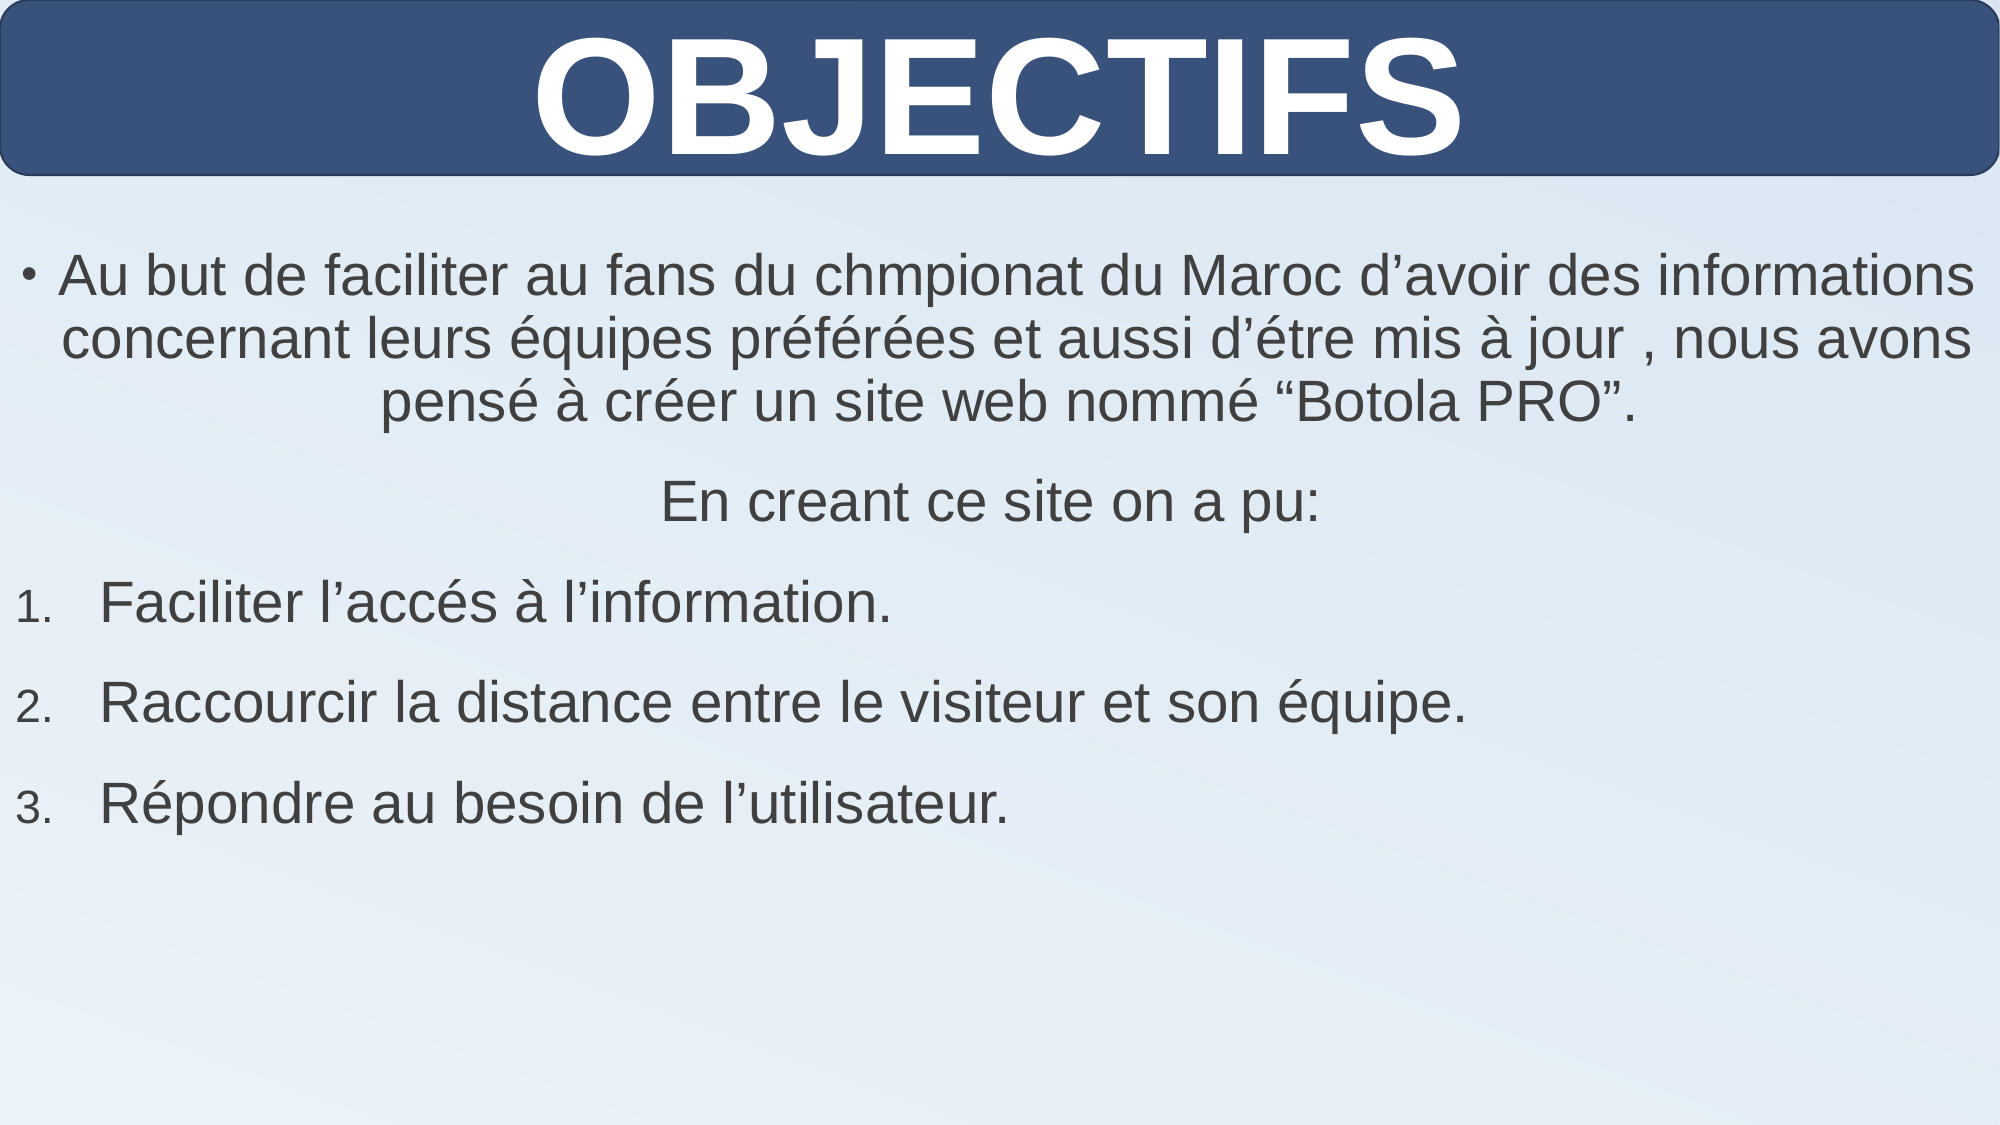

OBJECTIFS
Au but de faciliter au fans du chmpionat du Maroc d’avoir des informations concernant leurs équipes préférées et aussi d’étre mis à jour , nous avons pensé à créer un site web nommé “Botola PRO”.
En creant ce site on a pu:
Faciliter l’accés à l’information.
Raccourcir la distance entre le visiteur et son équipe.
Répondre au besoin de l’utilisateur.